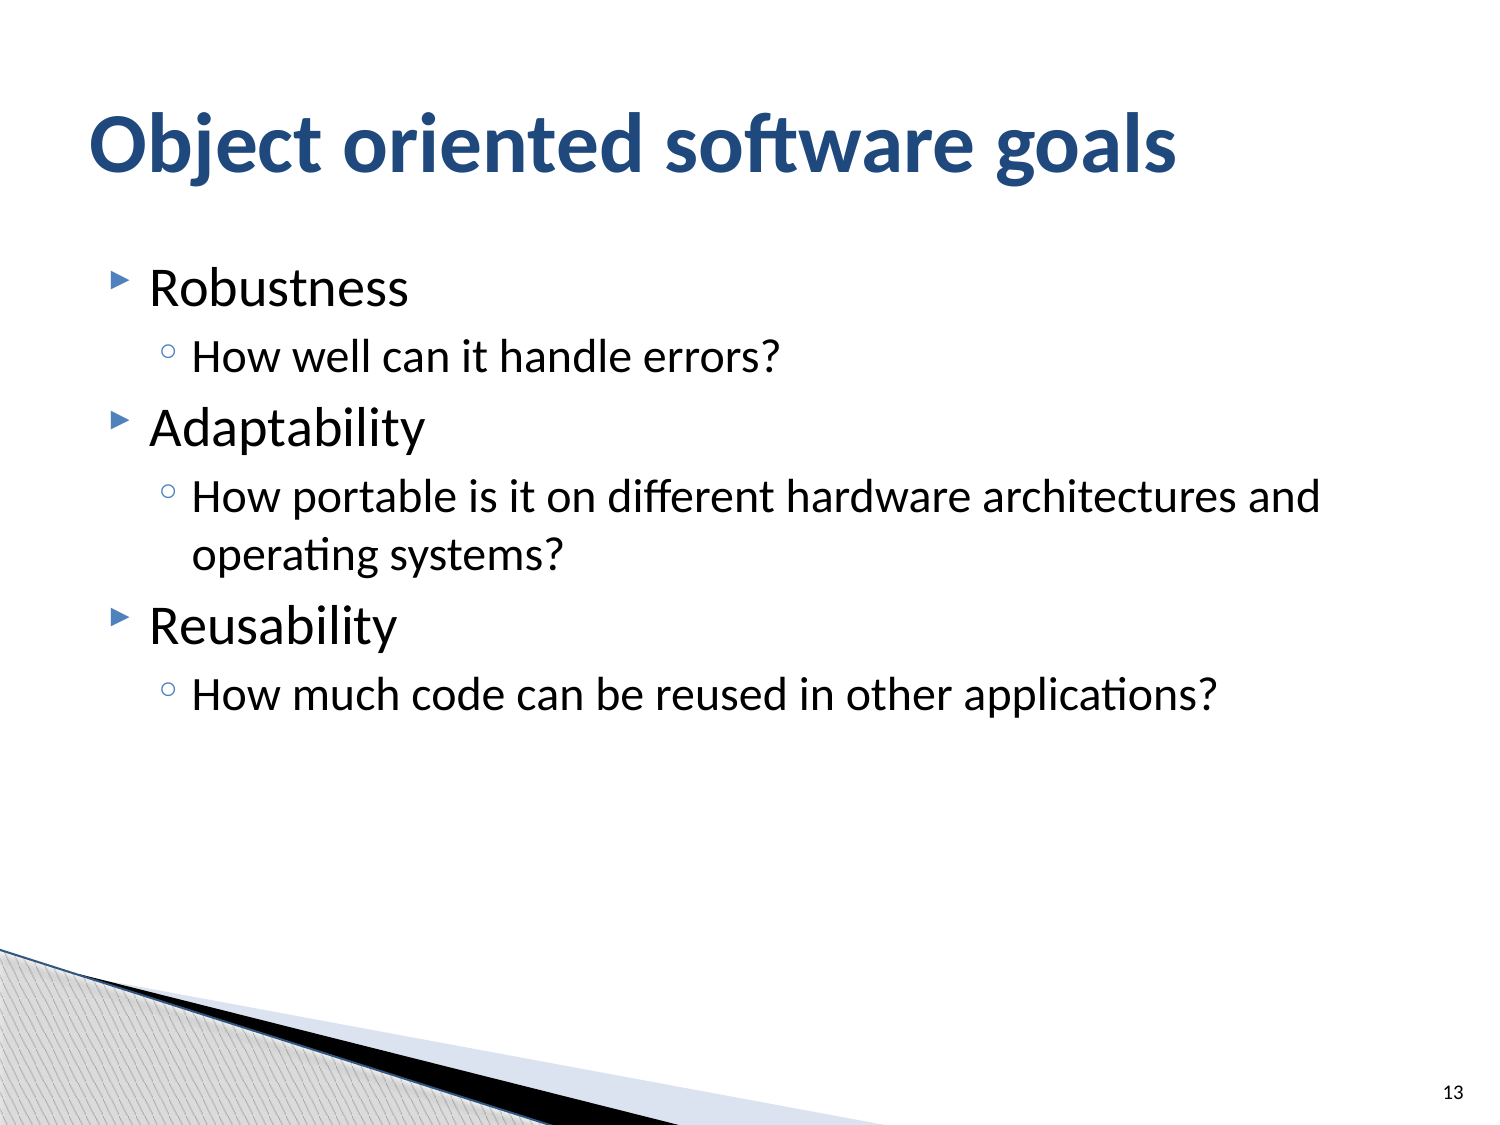

# Object oriented software goals
Robustness
How well can it handle errors?
Adaptability
How portable is it on different hardware architectures and operating systems?
Reusability
How much code can be reused in other applications?
13